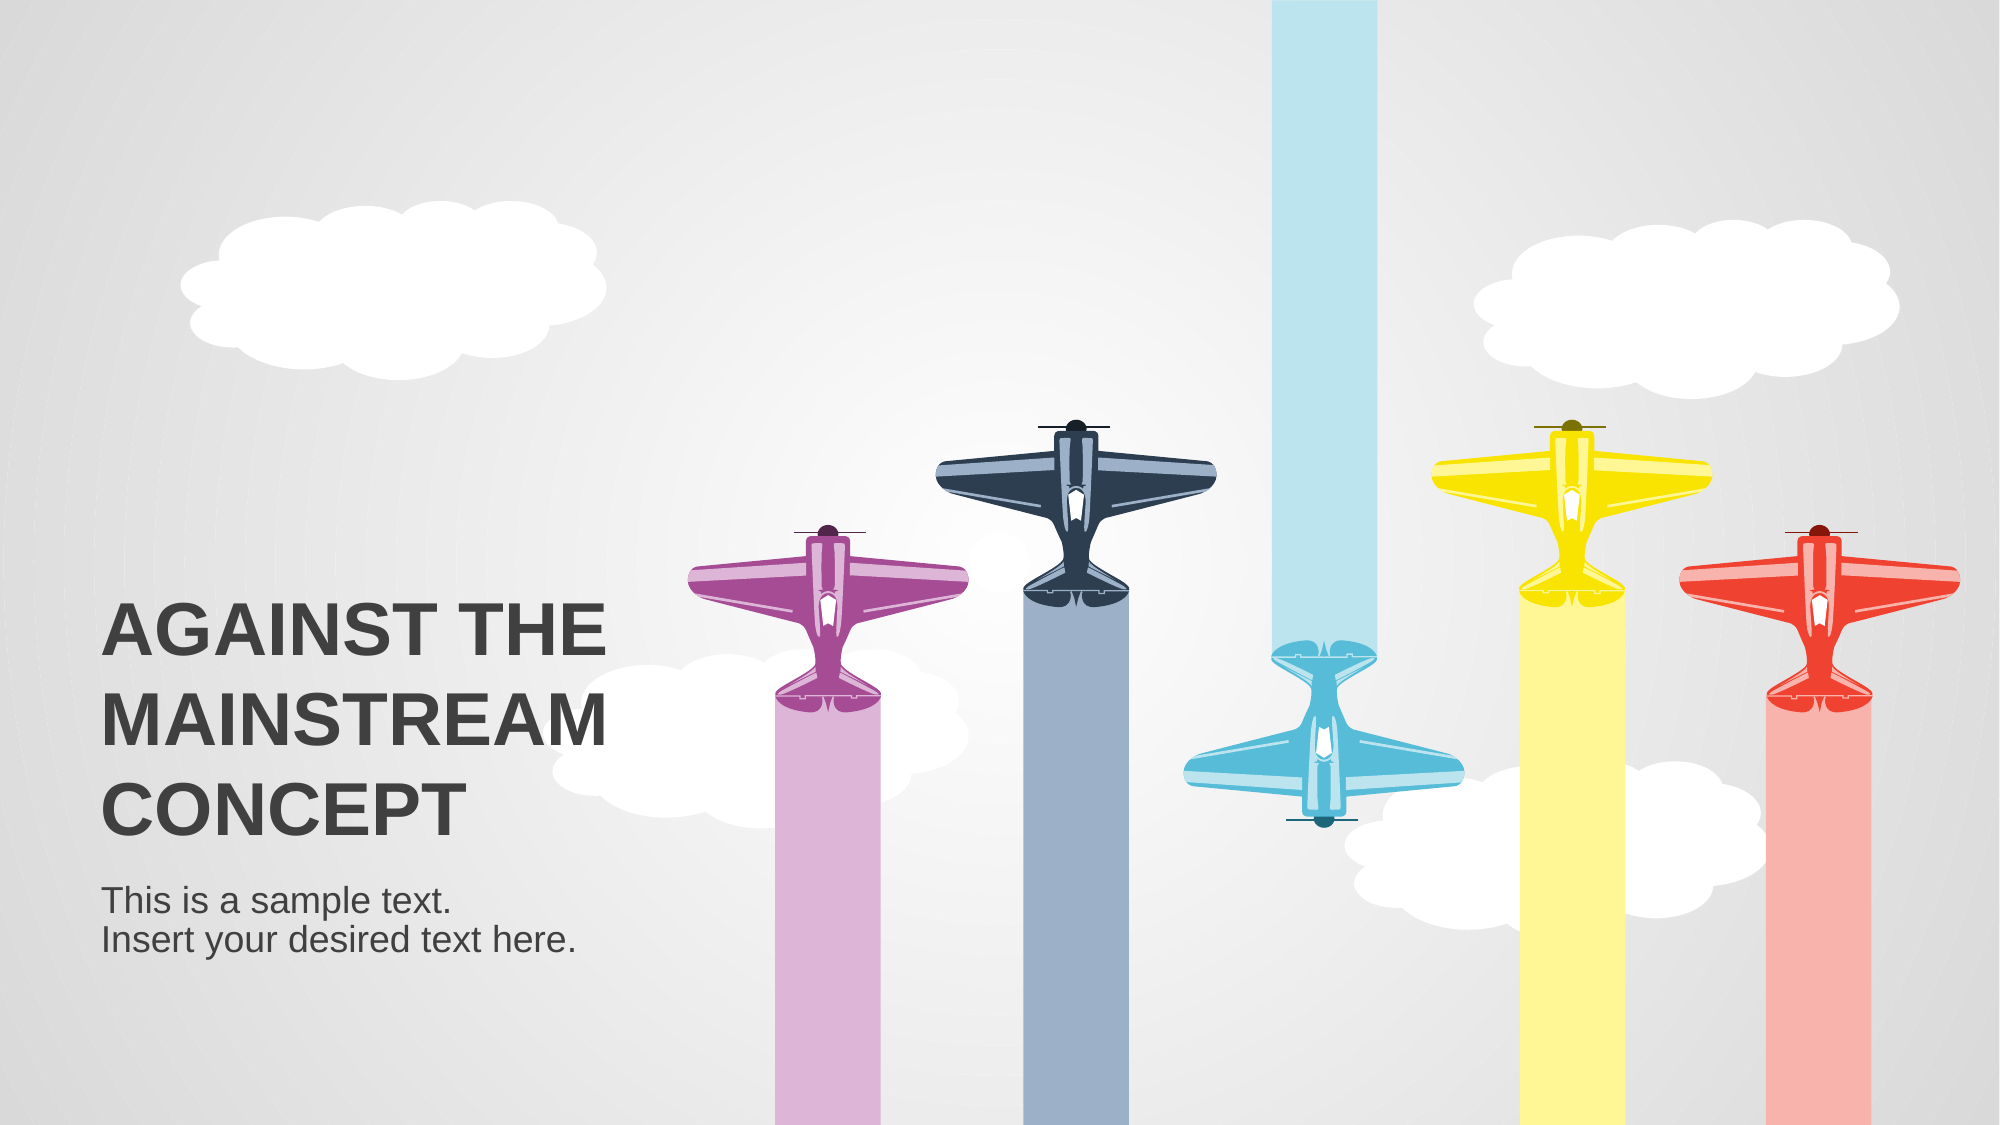

# AGAINST THE MAINSTREAM CONCEPT

This is a sample text.
Insert your desired text here.